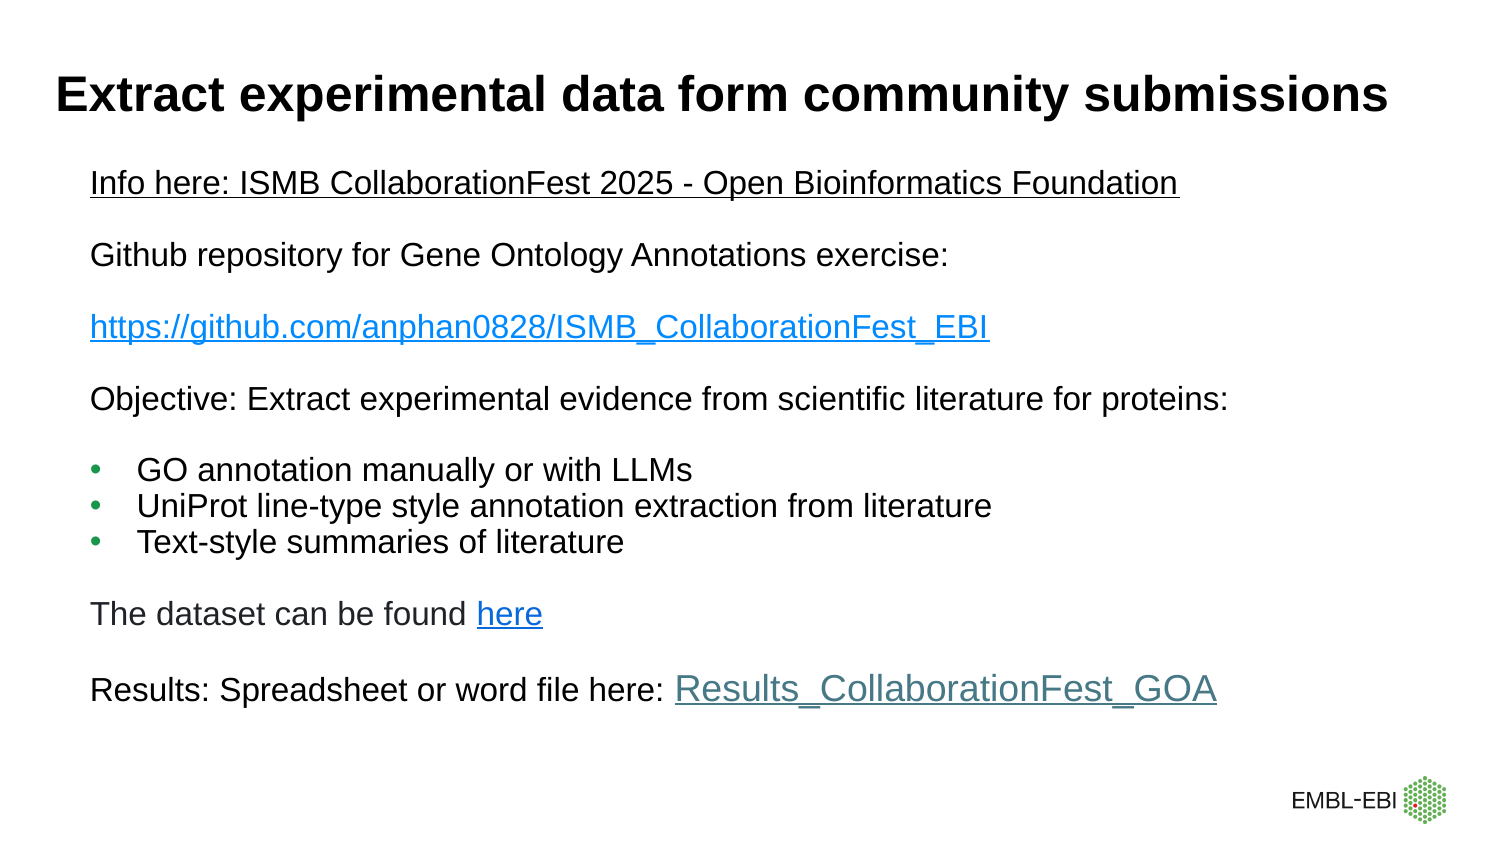

# Extract experimental data form community submissions
Info here: ISMB CollaborationFest 2025 - Open Bioinformatics Foundation

Github repository for Gene Ontology Annotations exercise:

https://github.com/anphan0828/ISMB_CollaborationFest_EBI

Objective: Extract experimental evidence from scientific literature for proteins:

GO annotation manually or with LLMs
UniProt line-type style annotation extraction from literature
Text-style summaries of literature

The dataset can be found here

Results: Spreadsheet or word file here: Results_CollaborationFest_GOA